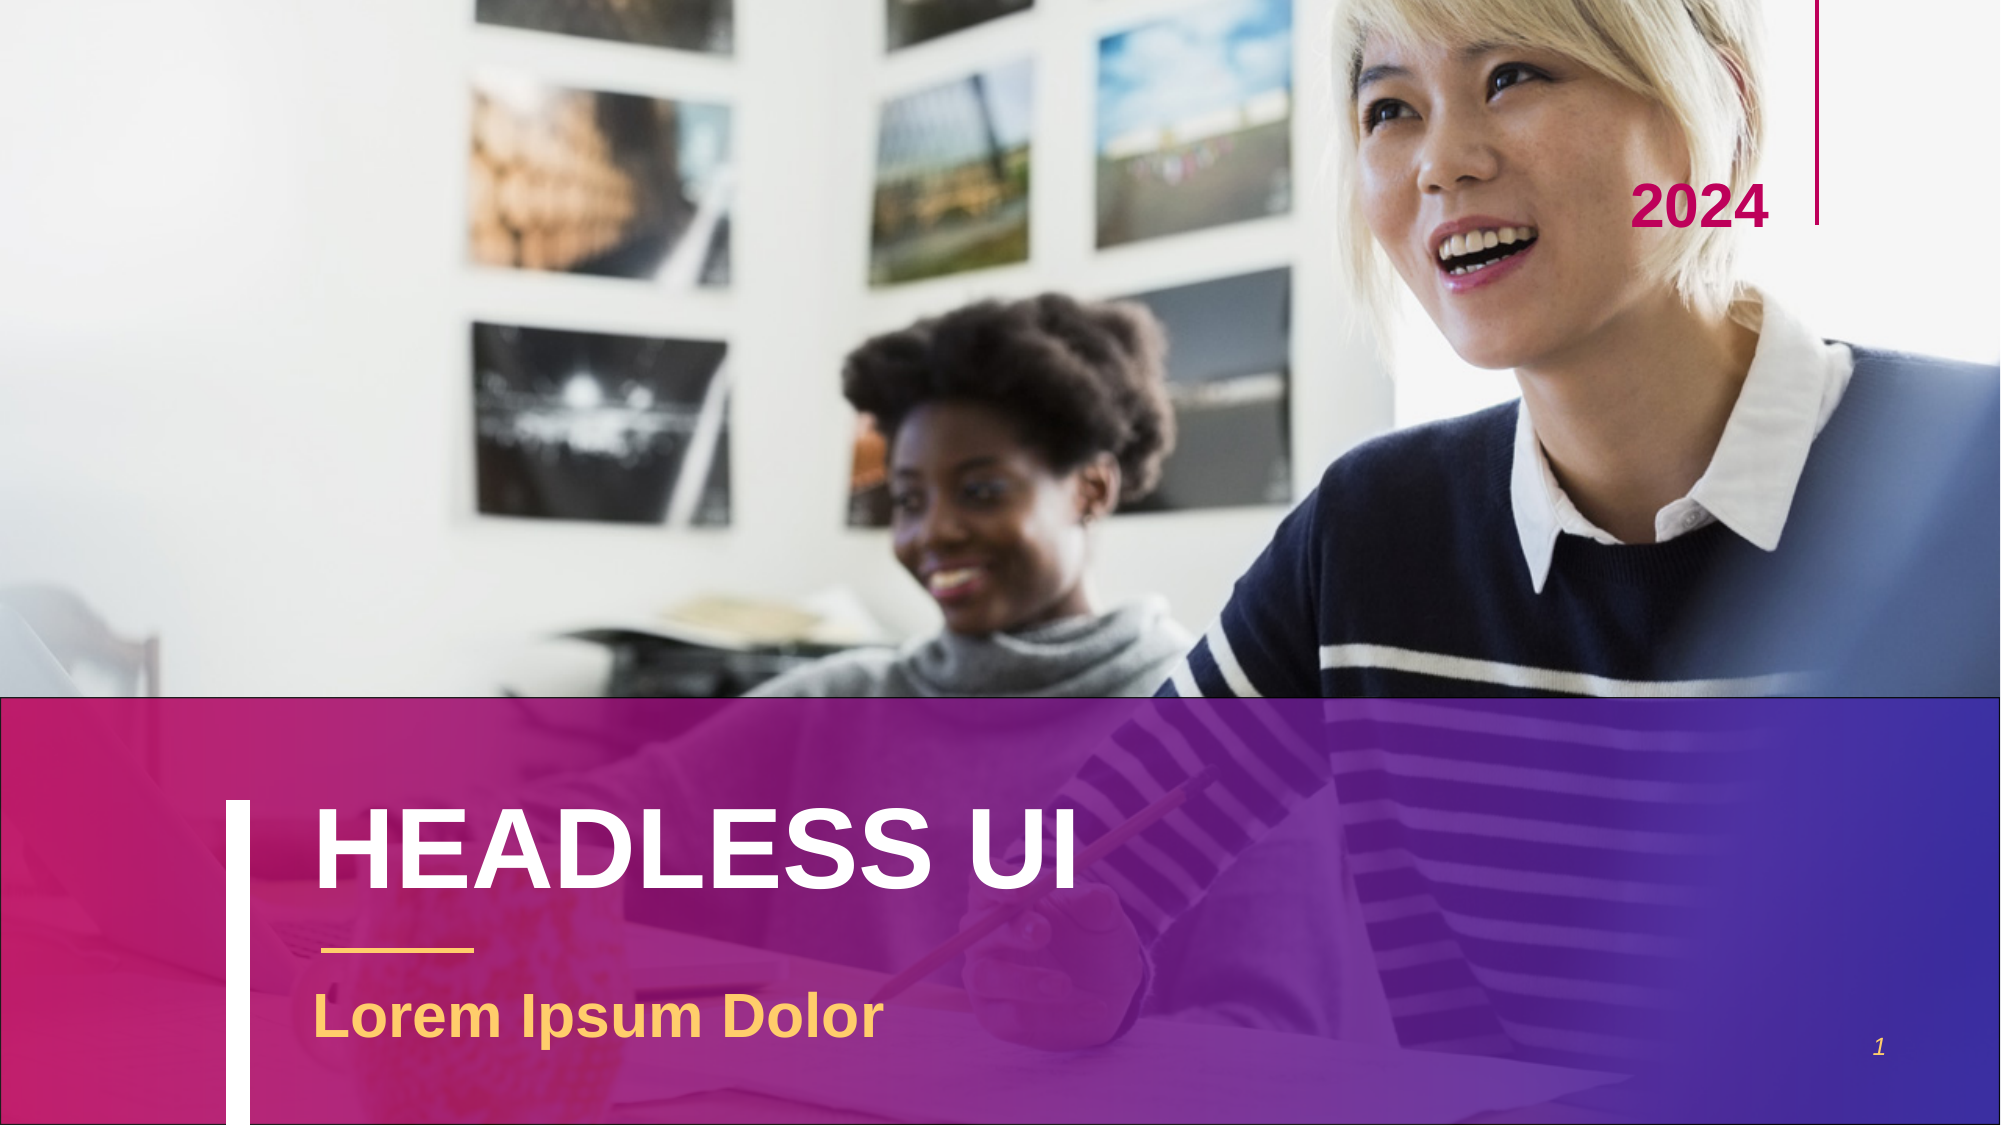

2024
# HEADLESS UI
Lorem Ipsum Dolor
1